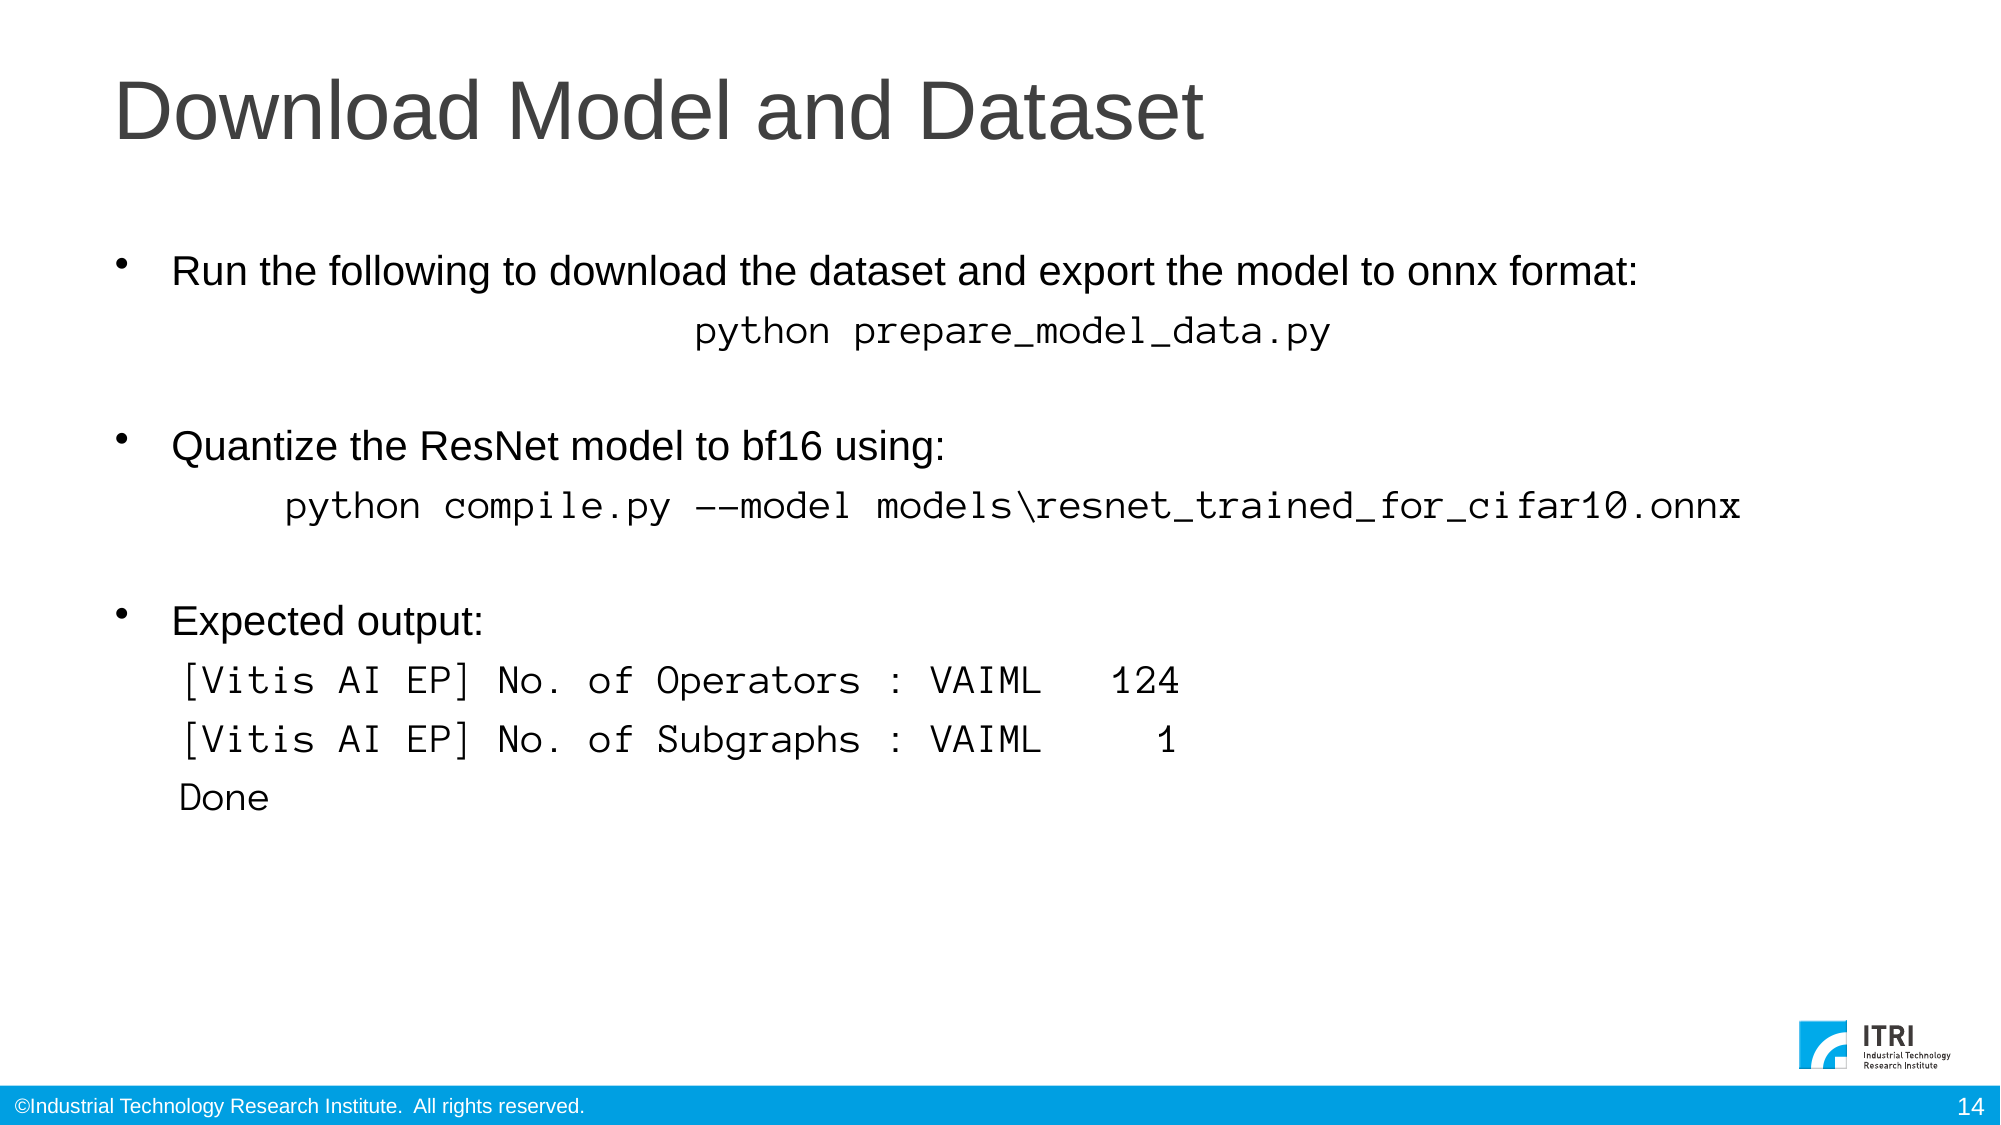

# Download Model and Dataset
Run the following to download the dataset and export the model to onnx format:
python prepare_model_data.py

Quantize the ResNet model to bf16 using:
python compile.py --model models\resnet_trained_for_cifar10.onnx

Expected output:
[Vitis AI EP] No. of Operators : VAIML   124
[Vitis AI EP] No. of Subgraphs : VAIML     1
Done
14